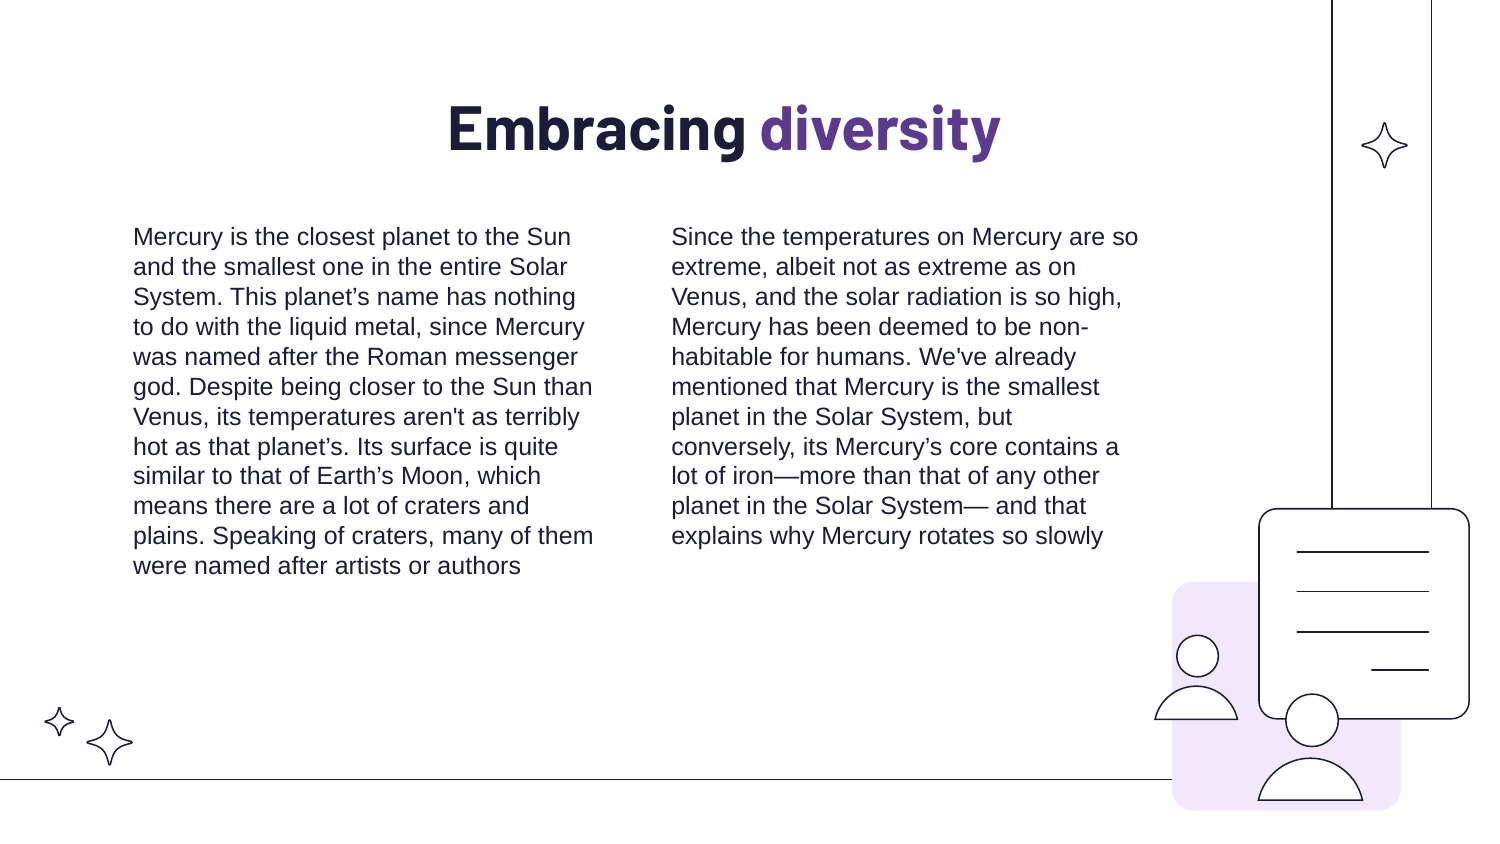

# Embracing diversity
Mercury is the closest planet to the Sun and the smallest one in the entire Solar System. This planet’s name has nothing to do with the liquid metal, since Mercury was named after the Roman messenger god. Despite being closer to the Sun than Venus, its temperatures aren't as terribly hot as that planet’s. Its surface is quite similar to that of Earth’s Moon, which means there are a lot of craters and plains. Speaking of craters, many of them were named after artists or authors
Since the temperatures on Mercury are so extreme, albeit not as extreme as on Venus, and the solar radiation is so high, Mercury has been deemed to be non-habitable for humans. We've already mentioned that Mercury is the smallest planet in the Solar System, but conversely, its Mercury’s core contains a lot of iron—more than that of any other planet in the Solar System— and that explains why Mercury rotates so slowly